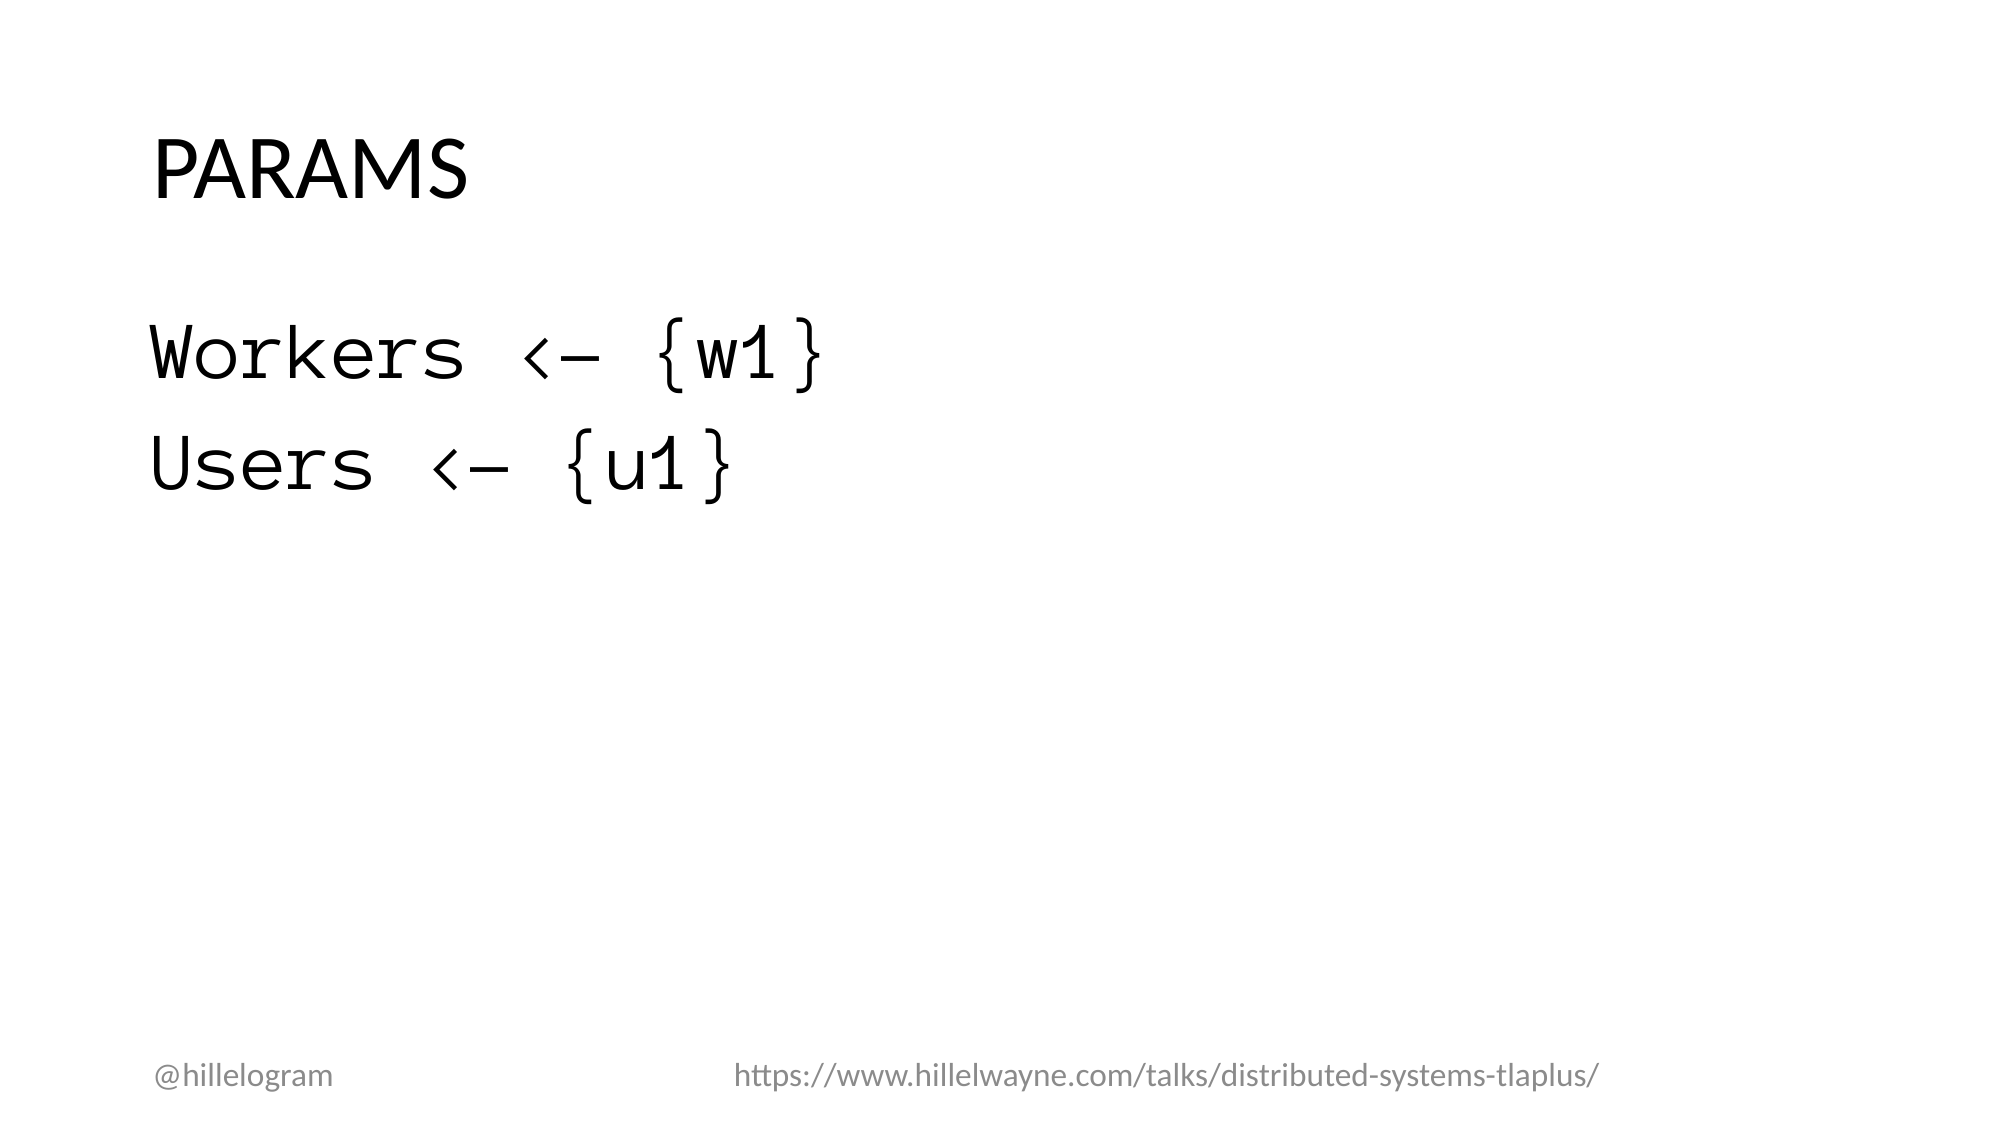

# PARAMS
Workers <- {w1}
Users <- {u1}
@hillelogram
https://www.hillelwayne.com/talks/distributed-systems-tlaplus/